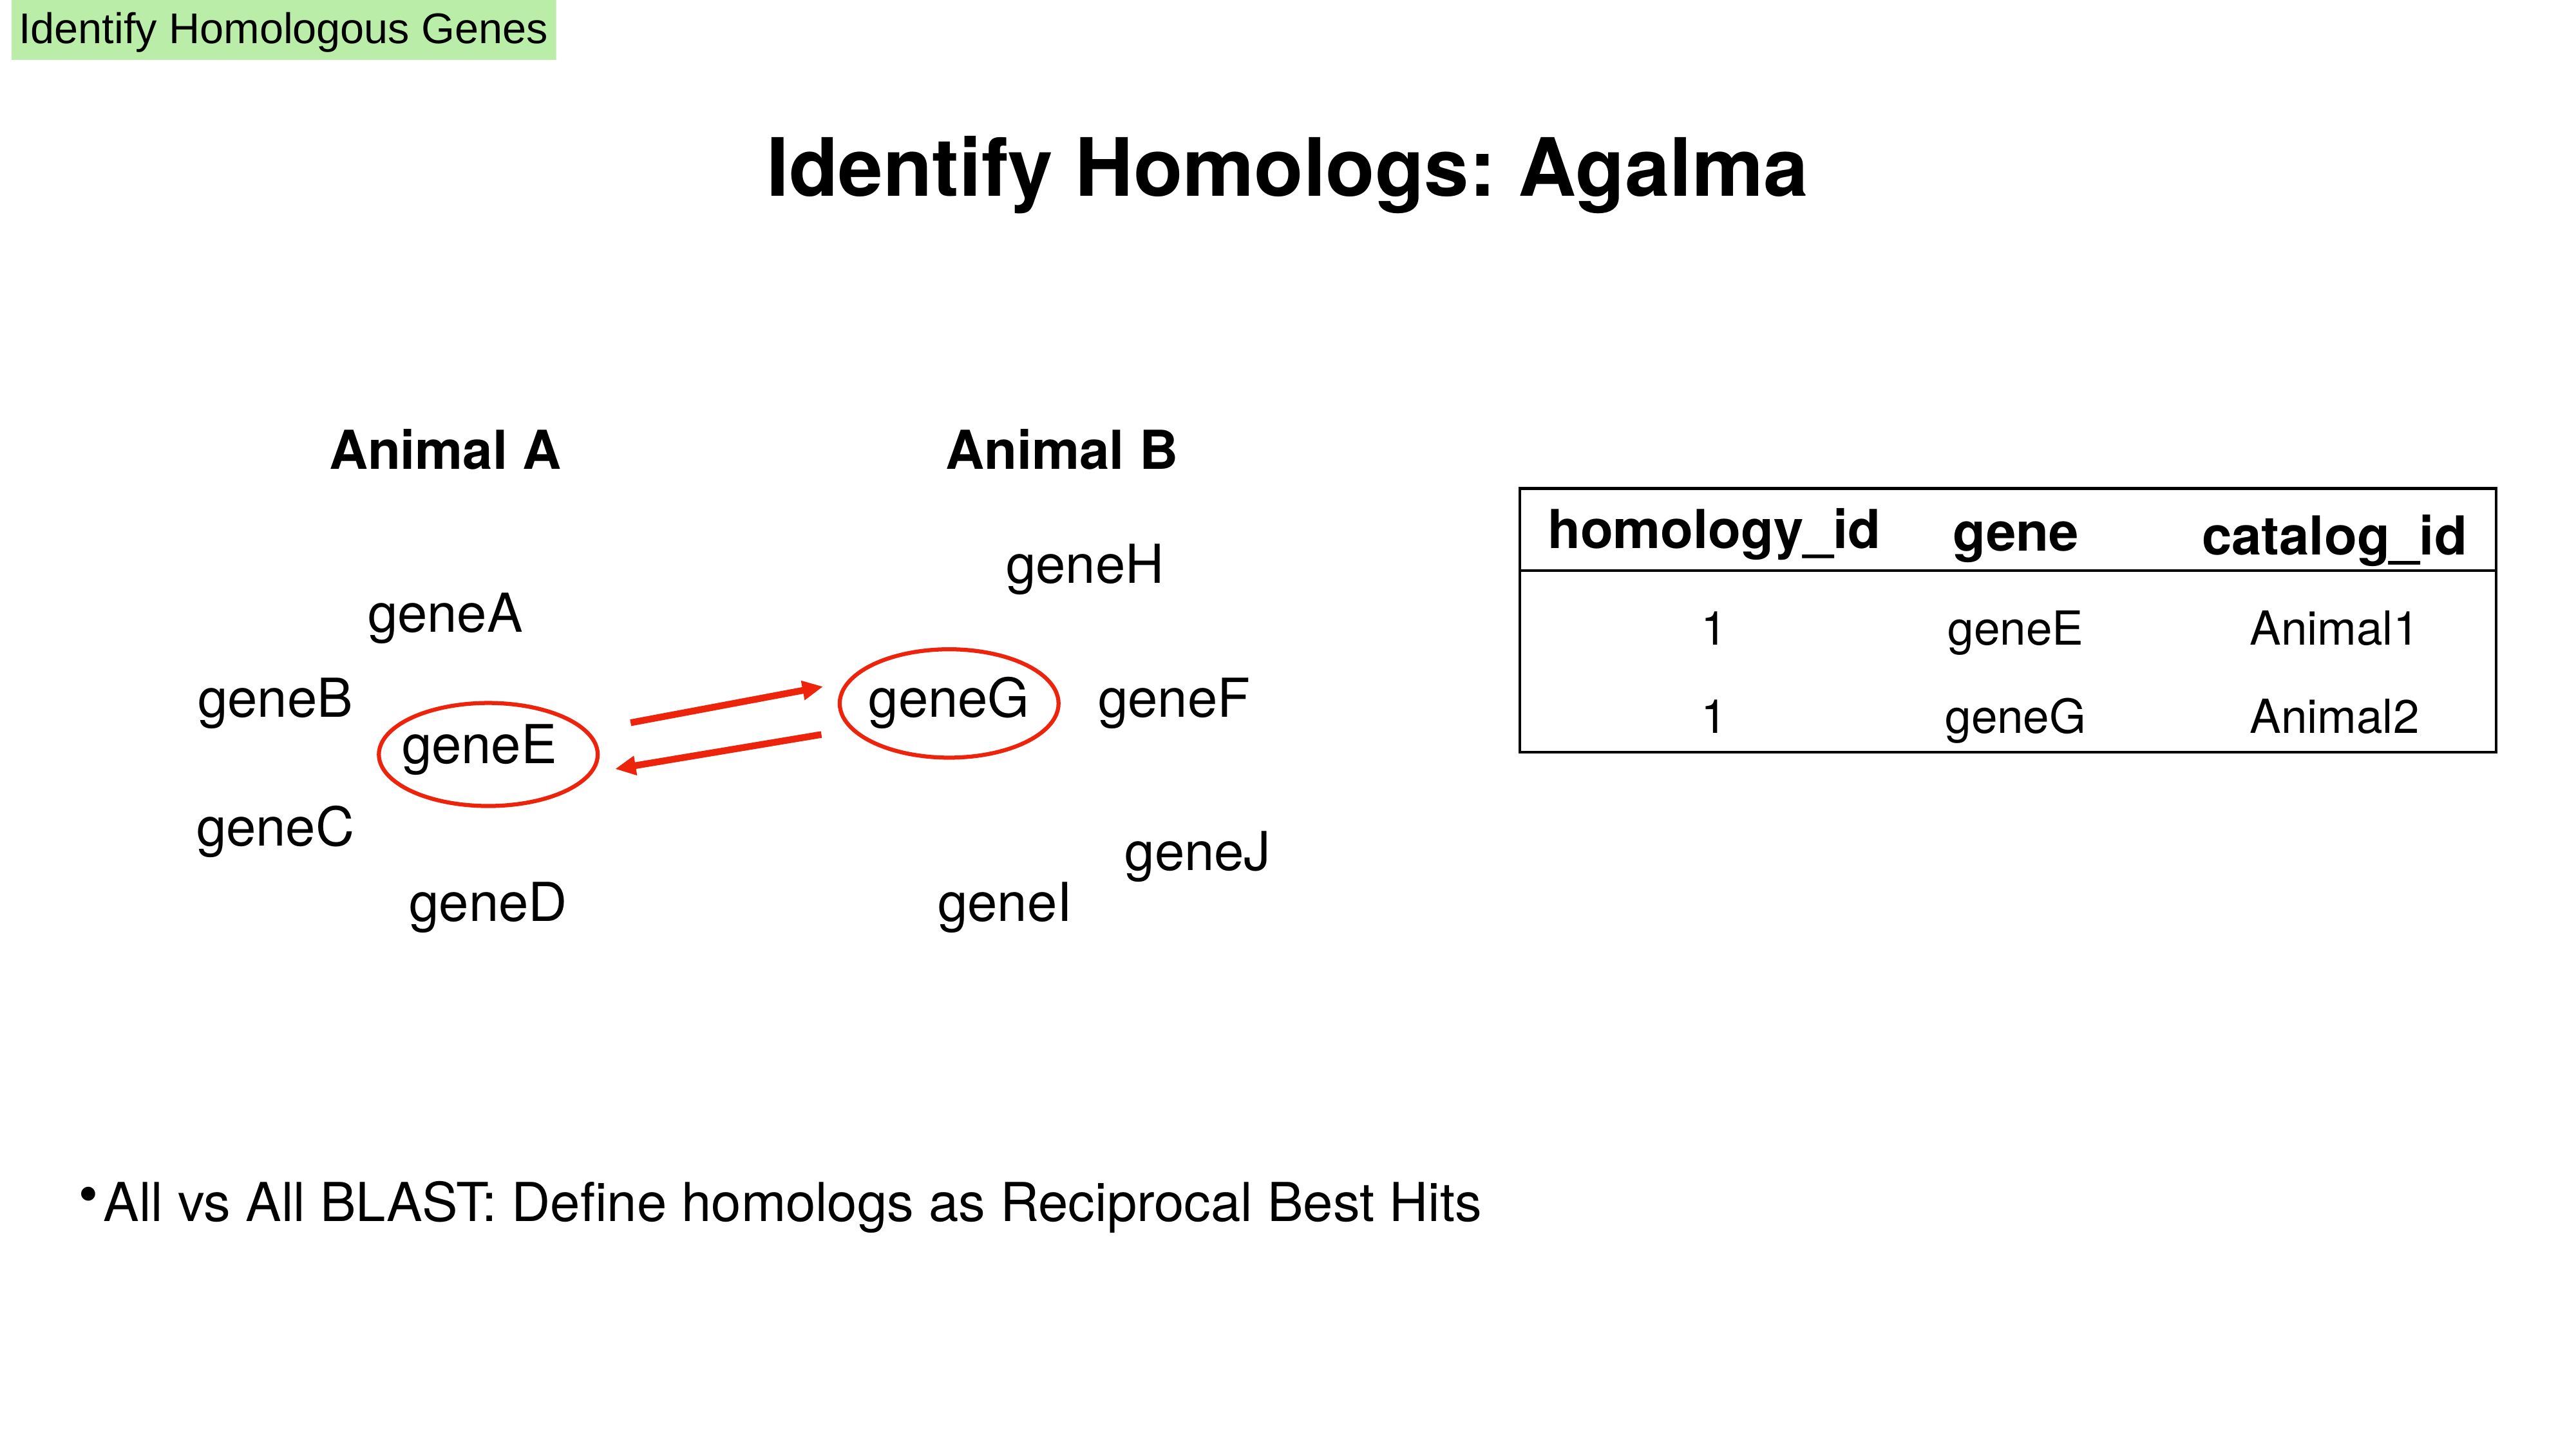

Identify Homologous Genes
Identify Homologs: Agalma
Animal A
Animal B
homology_id

gene
catalog_id
geneH
geneA
1
geneE
Animal1

geneB
geneG
geneF
1
geneG
Animal2

geneE

geneC
geneJ
geneD
geneI
All vs All BLAST: Define homologs as Reciprocal Best Hits